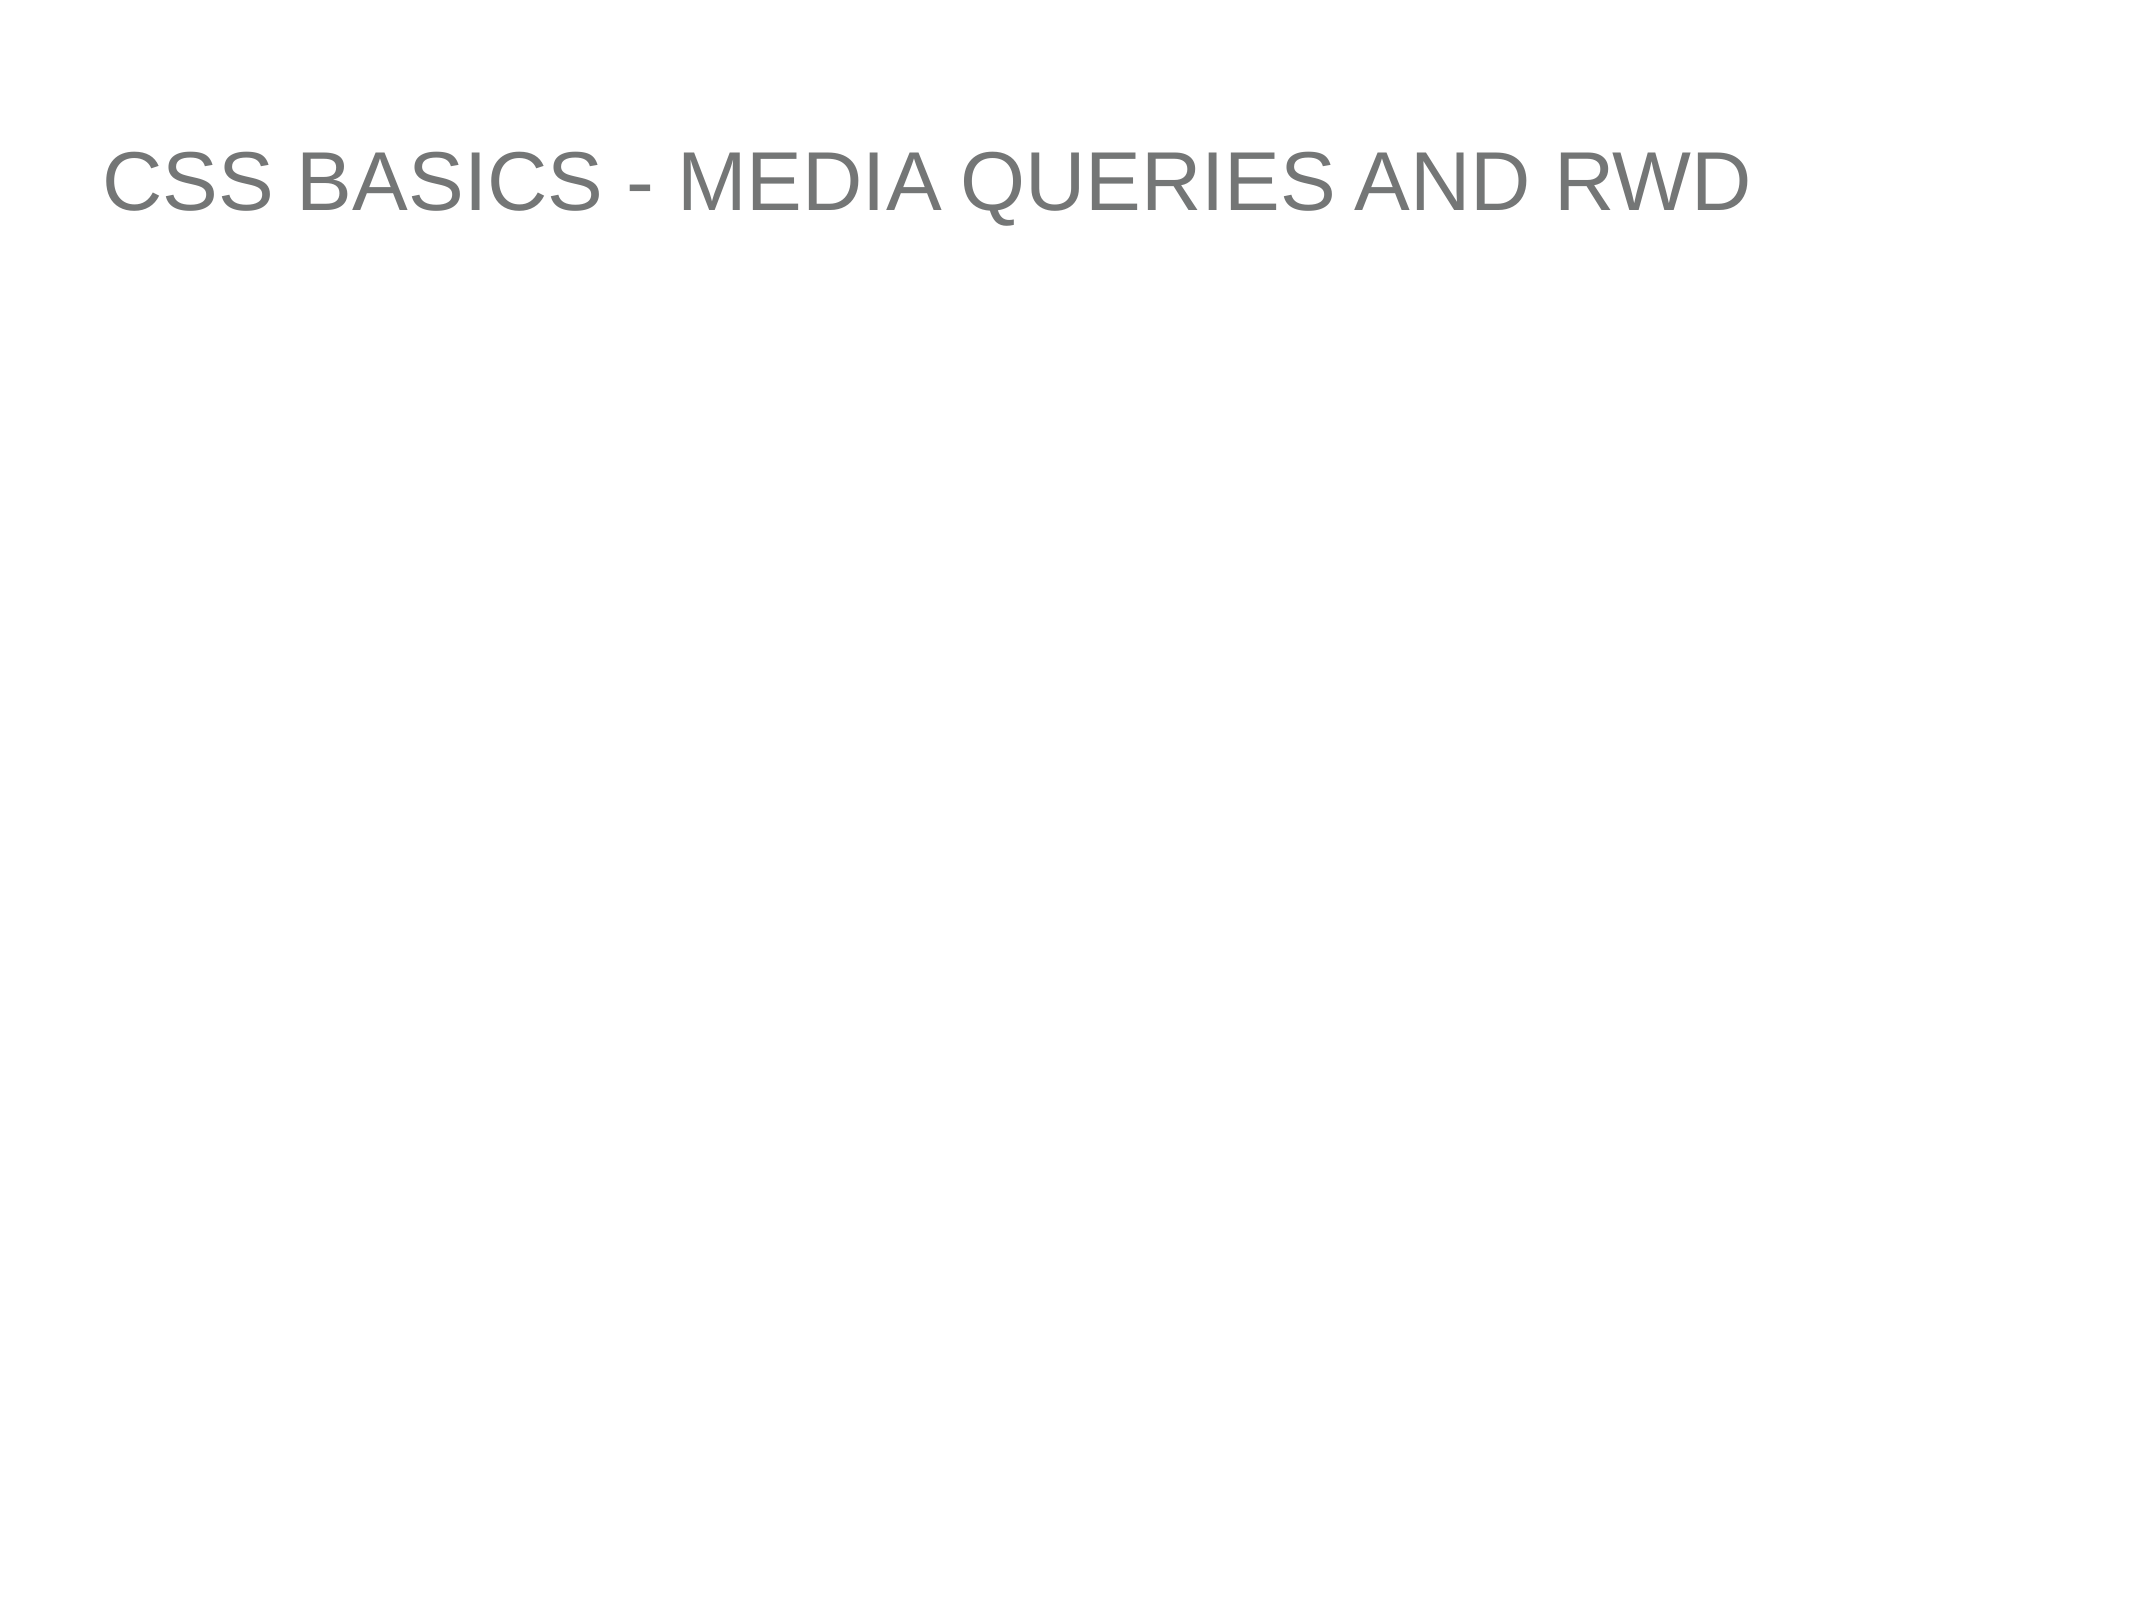

# CSS BASICS - MEDIA QUERIES AND RWD